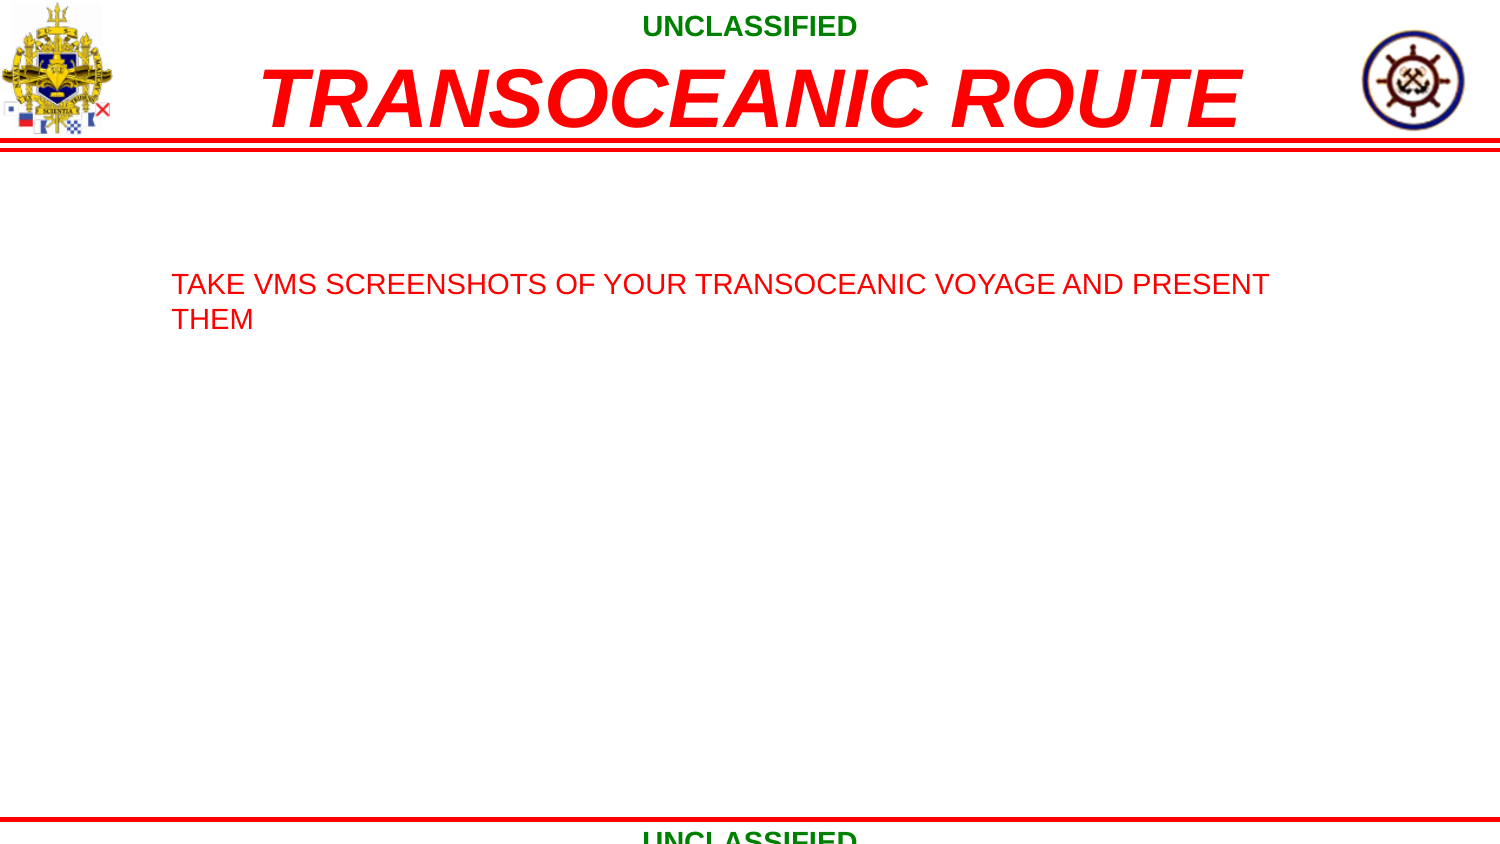

# TRANSOCEANIC ROUTE
TAKE VMS SCREENSHOTS OF YOUR TRANSOCEANIC VOYAGE AND PRESENT THEM